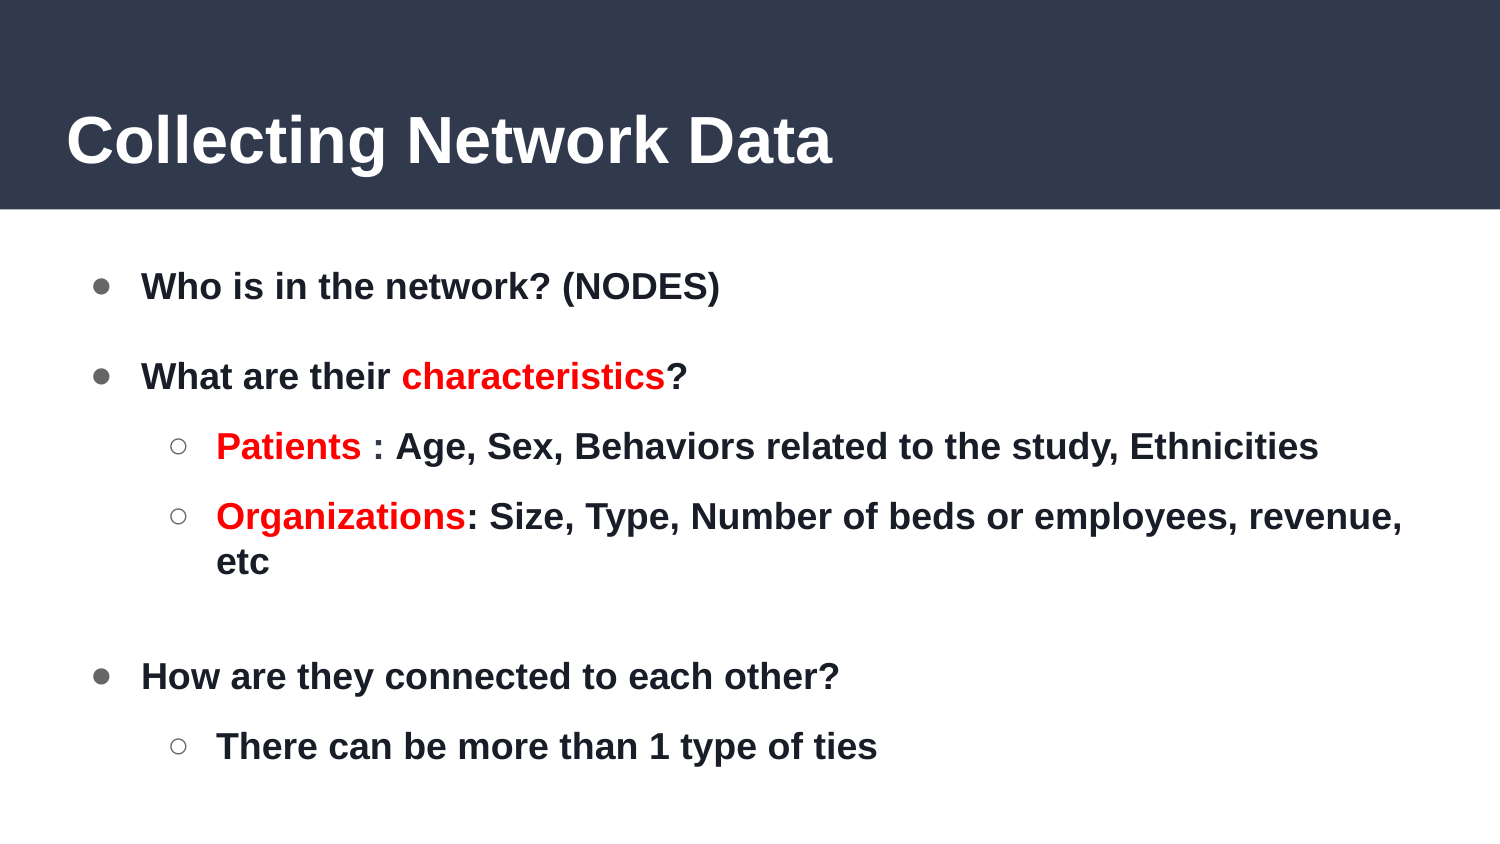

# Collecting Network Data
Who is in the network? (NODES)

What are their characteristics?
Patients : Age, Sex, Behaviors related to the study, Ethnicities
Organizations: Size, Type, Number of beds or employees, revenue,  etc

How are they connected to each other?
There can be more than 1 type of ties